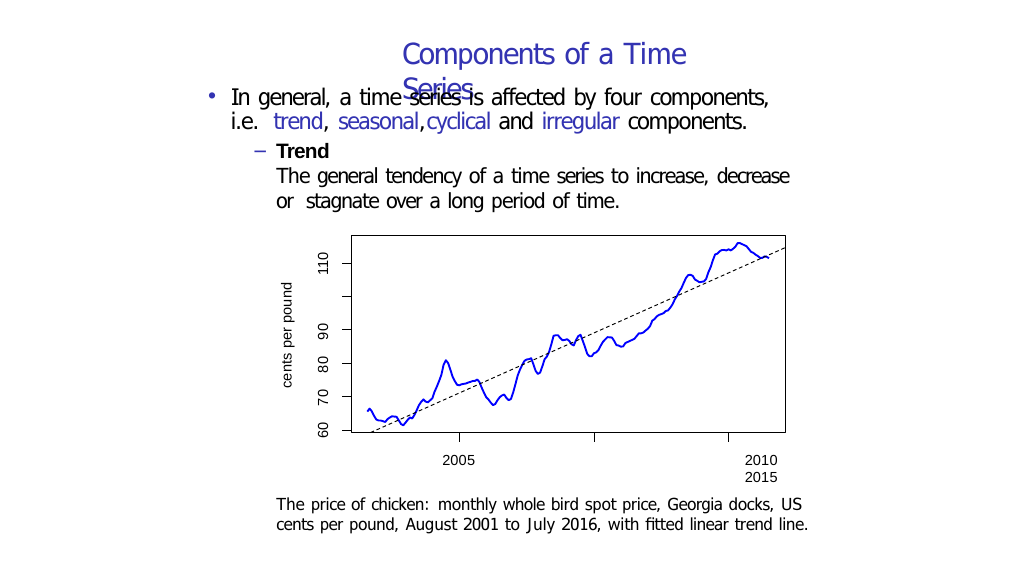

# Components of a Time Series
In general, a time series is affected by four components, i.e.  trend, seasonal,cyclical and irregular components.
– Trend
The general tendency of a time series to increase, decrease or  stagnate over a long period of time.

110
cents per pound
60   70   80   90
2005	2010	2015
The price of chicken: monthly whole bird spot price, Georgia docks, US  cents per pound, August 2001 to July 2016, with fitted linear trend line.